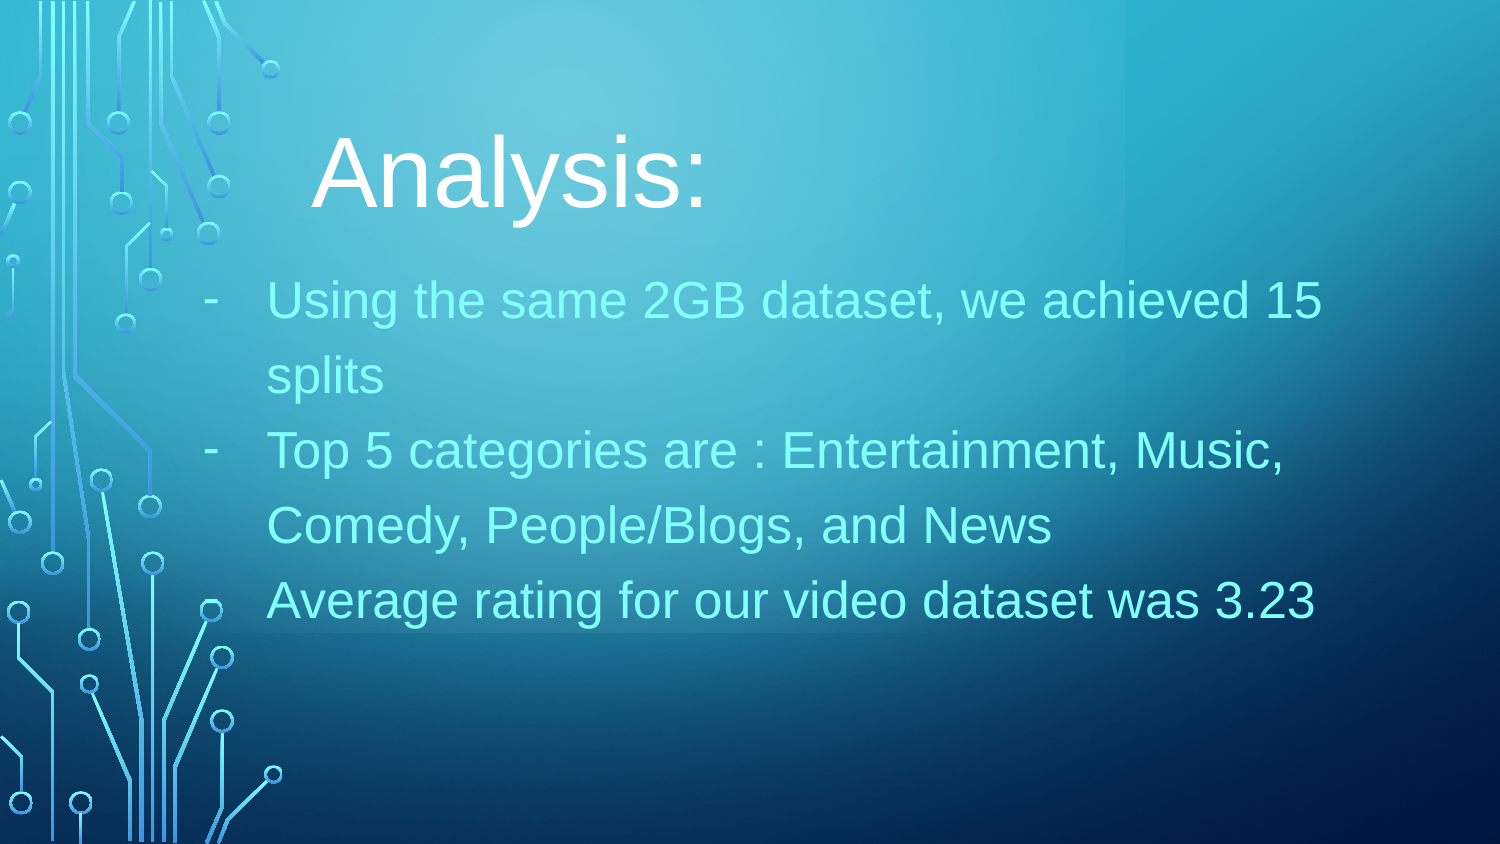

# Analysis:
Using the same 2GB dataset, we achieved 15 splits
Top 5 categories are : Entertainment, Music, Comedy, People/Blogs, and News
Average rating for our video dataset was 3.23